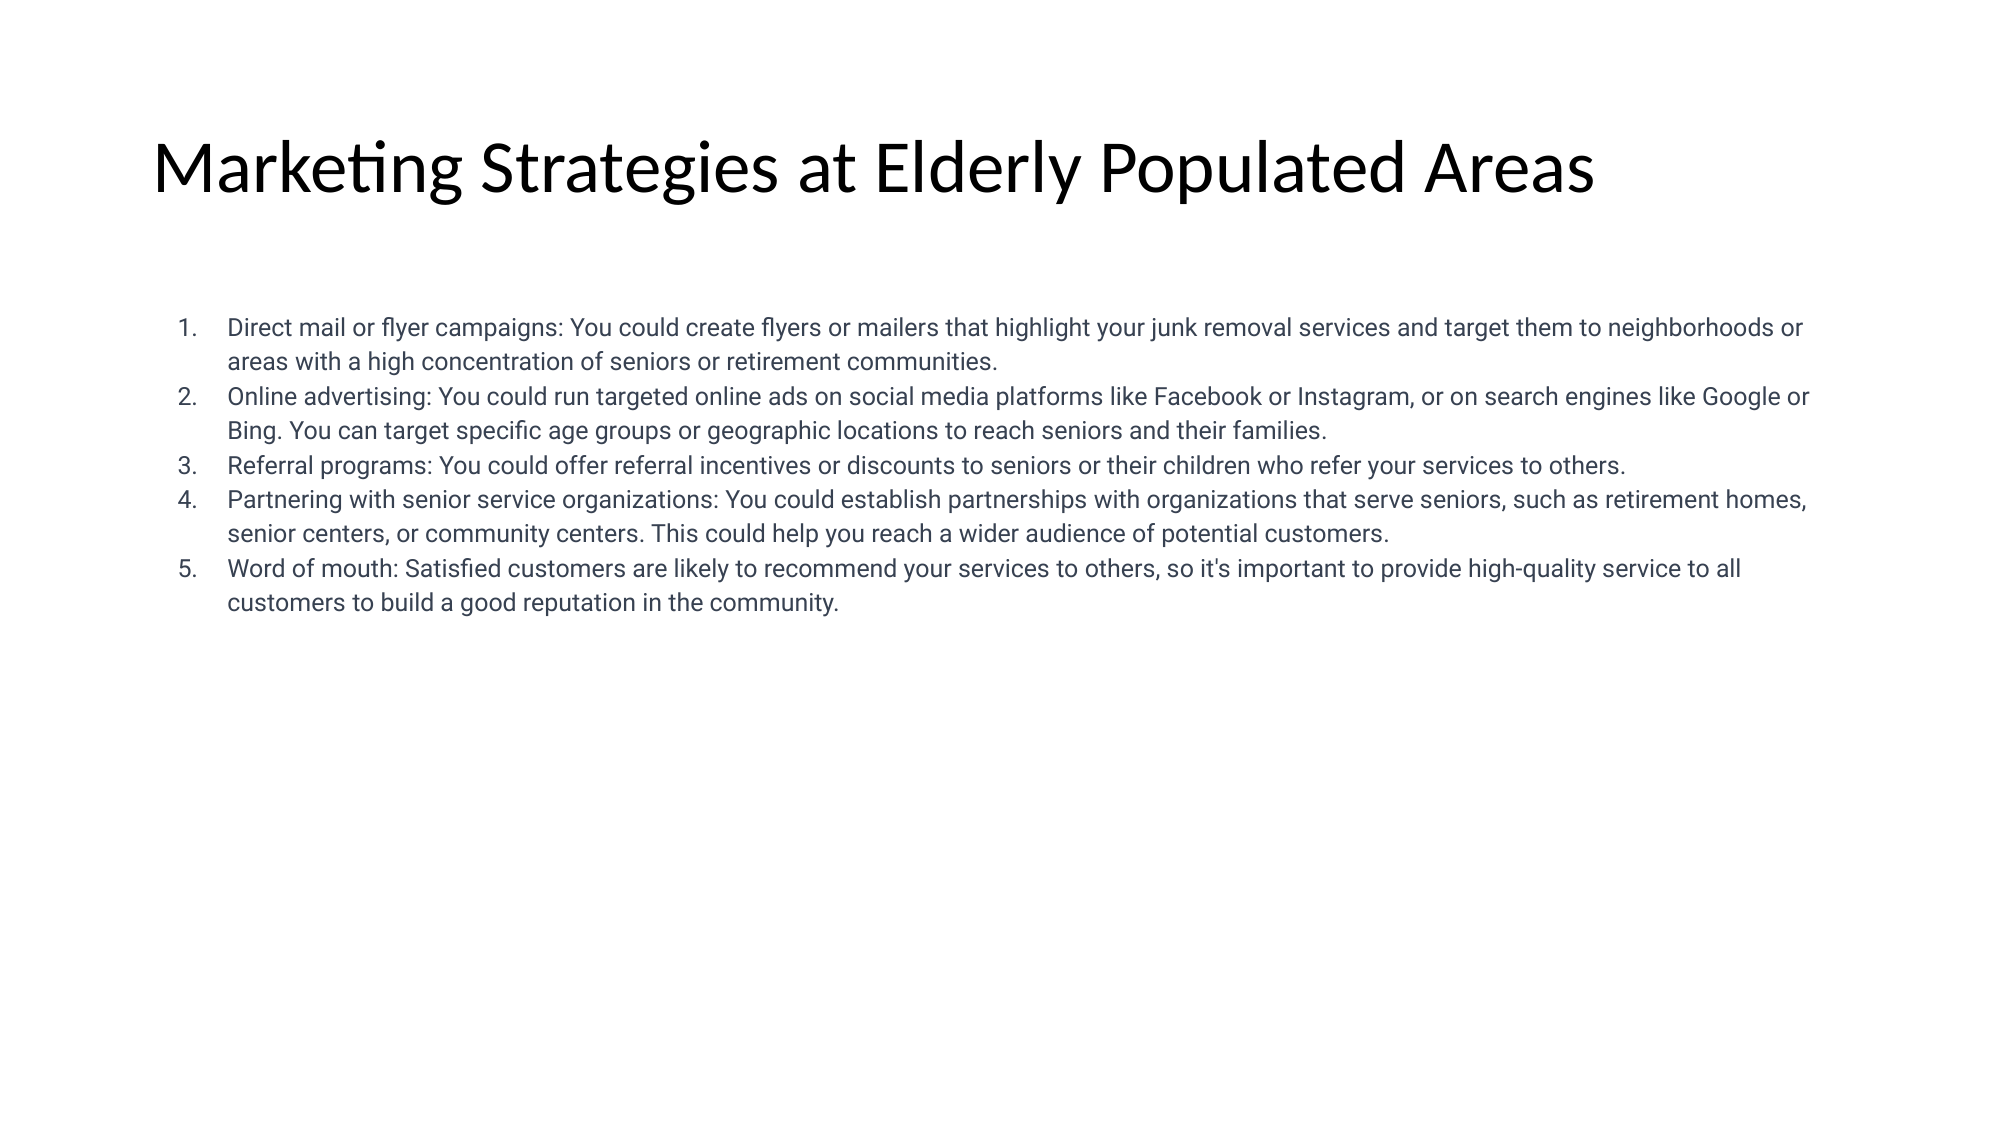

# Marketing Strategies at Elderly Populated Areas
Direct mail or flyer campaigns: You could create flyers or mailers that highlight your junk removal services and target them to neighborhoods or areas with a high concentration of seniors or retirement communities.
Online advertising: You could run targeted online ads on social media platforms like Facebook or Instagram, or on search engines like Google or Bing. You can target specific age groups or geographic locations to reach seniors and their families.
Referral programs: You could offer referral incentives or discounts to seniors or their children who refer your services to others.
Partnering with senior service organizations: You could establish partnerships with organizations that serve seniors, such as retirement homes, senior centers, or community centers. This could help you reach a wider audience of potential customers.
Word of mouth: Satisfied customers are likely to recommend your services to others, so it's important to provide high-quality service to all customers to build a good reputation in the community.